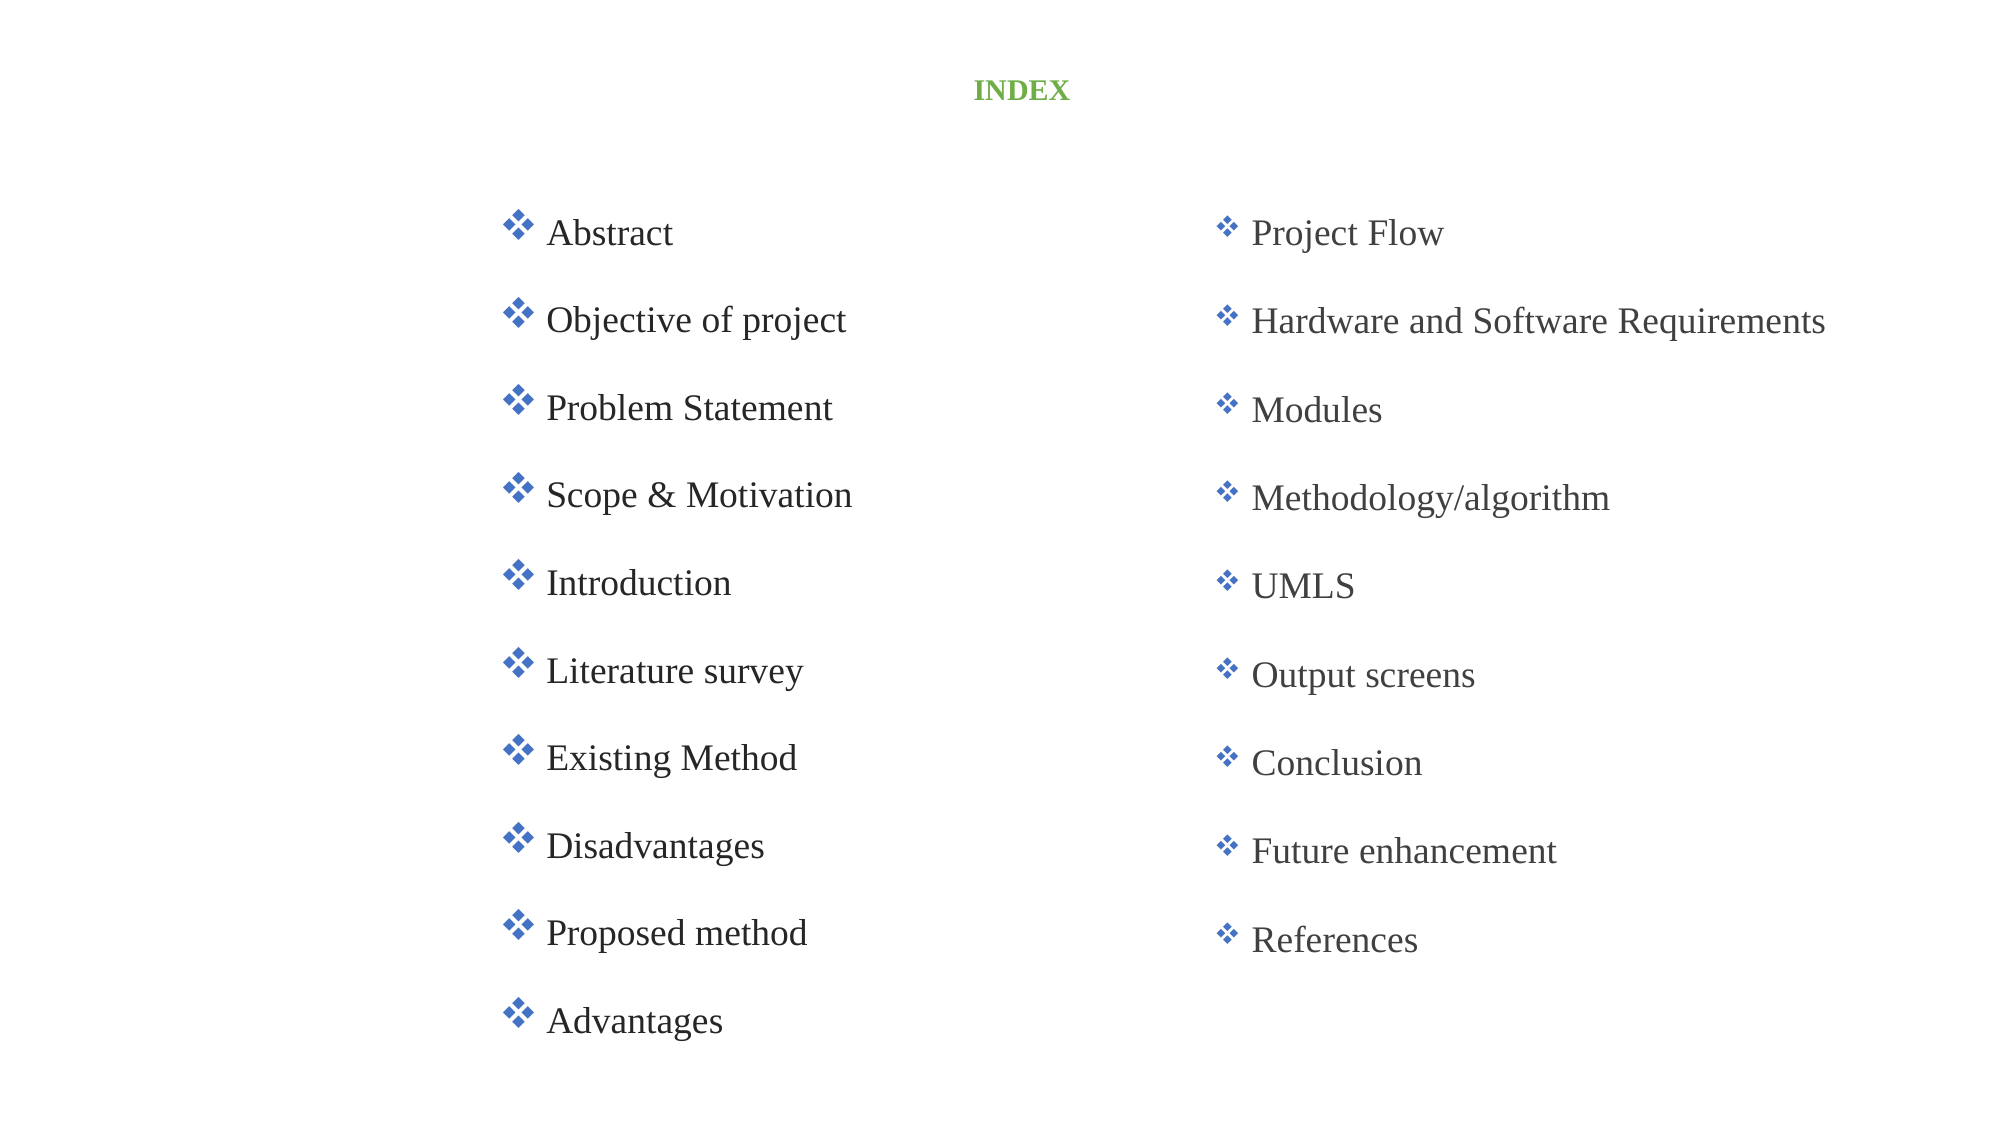

INDEX
Abstract
Objective of project
Problem Statement
Scope & Motivation
Introduction
Literature survey
Existing Method
Disadvantages
Proposed method
Advantages

Project Flow
Hardware and Software Requirements
Modules
Methodology/algorithm
UMLS
Output screens
Conclusion
Future enhancement
References